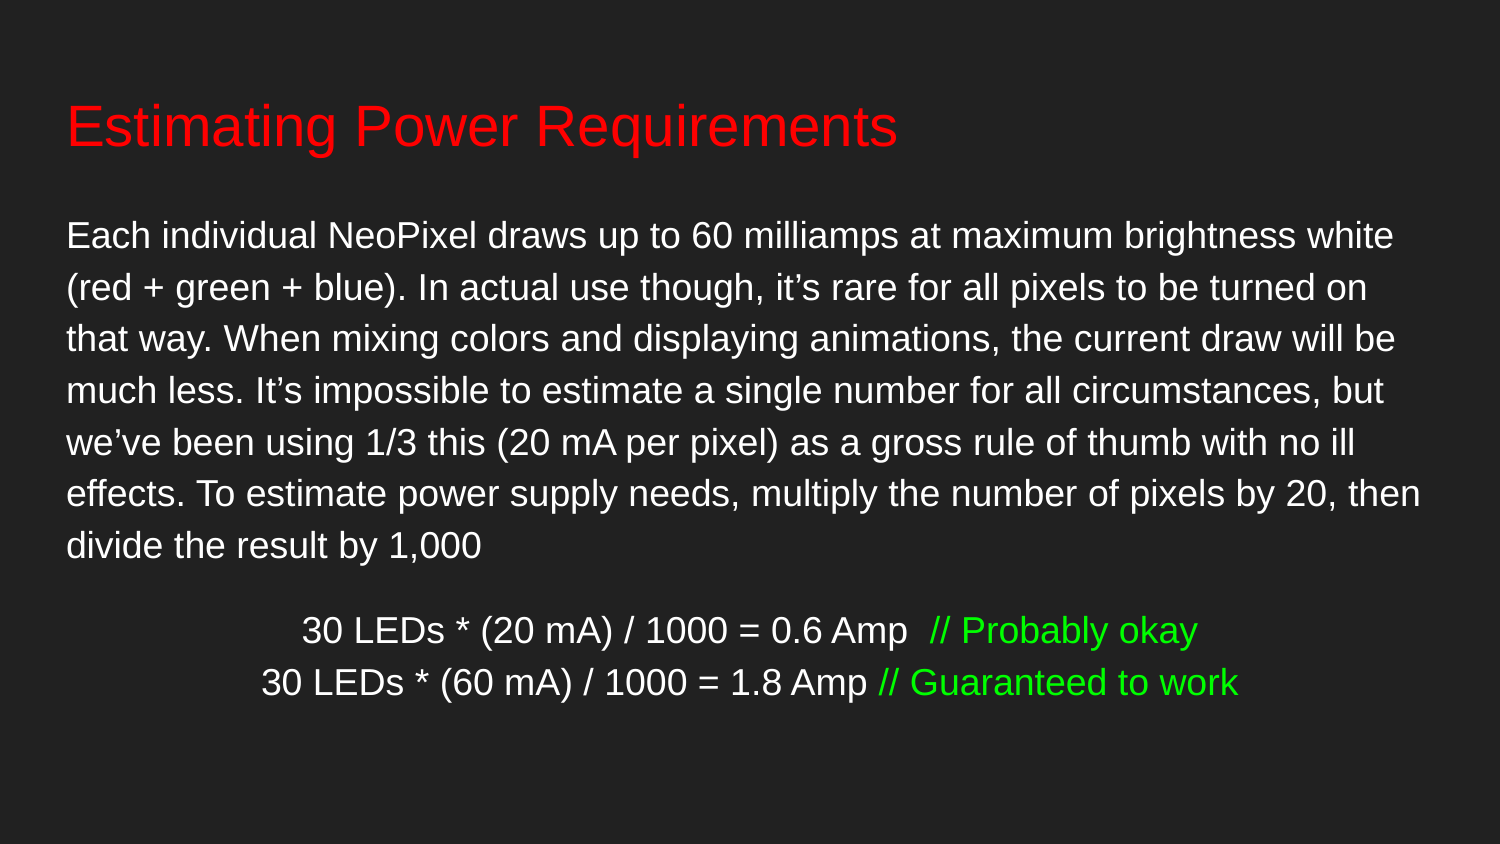

# Estimating Power Requirements
Each individual NeoPixel draws up to 60 milliamps at maximum brightness white (red + green + blue). In actual use though, it’s rare for all pixels to be turned on that way. When mixing colors and displaying animations, the current draw will be much less. It’s impossible to estimate a single number for all circumstances, but we’ve been using 1/3 this (20 mA per pixel) as a gross rule of thumb with no ill effects. To estimate power supply needs, multiply the number of pixels by 20, then divide the result by 1,000
30 LEDs * (20 mA) / 1000 = 0.6 Amp  // Probably okay
30 LEDs * (60 mA) / 1000 = 1.8 Amp // Guaranteed to work